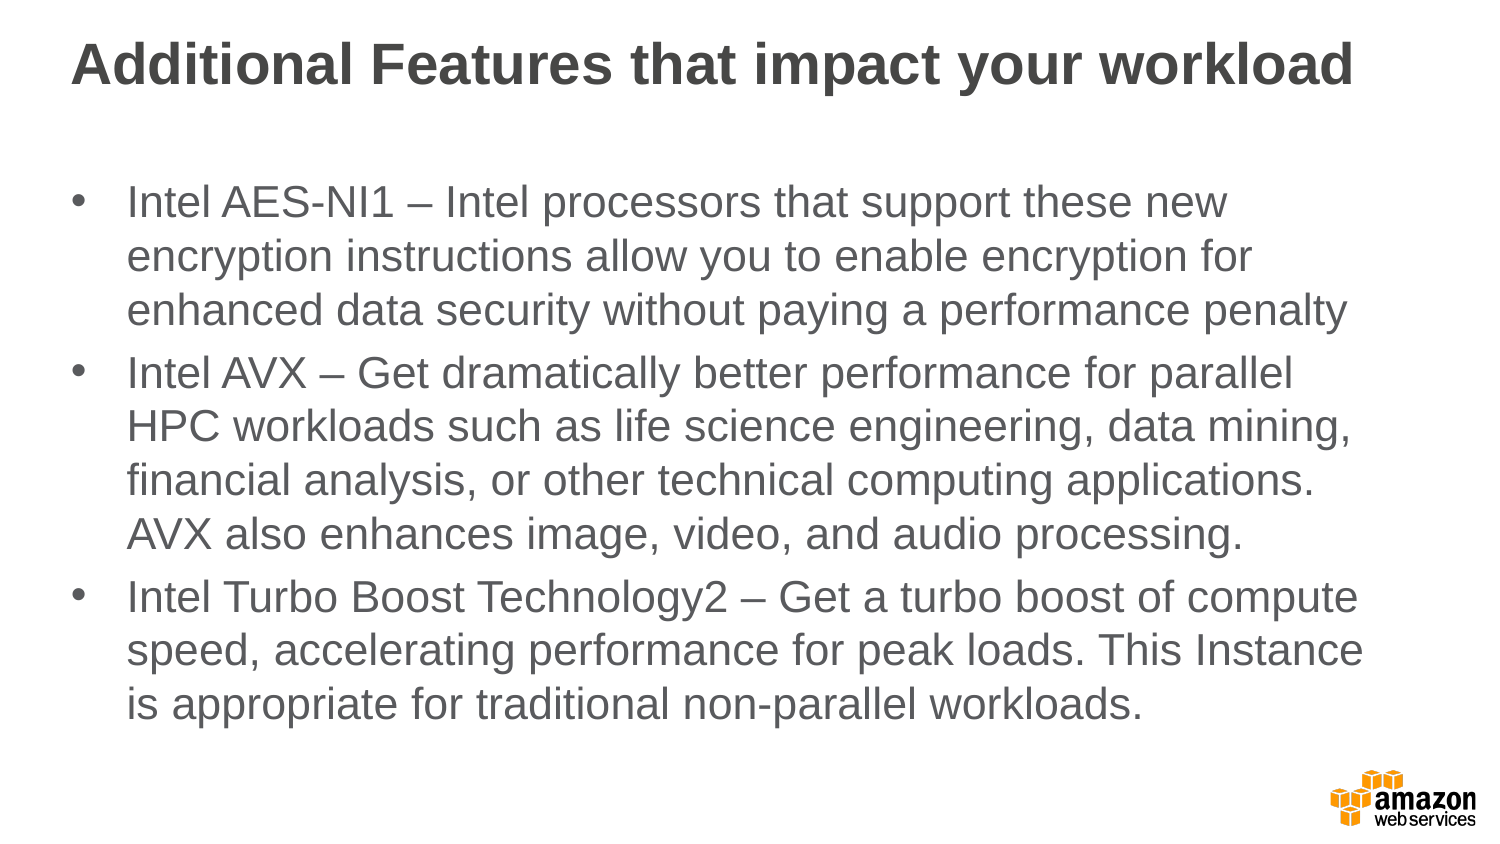

# Additional Features that impact your workload
Intel AES-NI1 – Intel processors that support these new encryption instructions allow you to enable encryption for enhanced data security without paying a performance penalty
Intel AVX – Get dramatically better performance for parallel HPC workloads such as life science engineering, data mining, financial analysis, or other technical computing applications. AVX also enhances image, video, and audio processing.
Intel Turbo Boost Technology2 – Get a turbo boost of compute speed, accelerating performance for peak loads. This Instance is appropriate for traditional non-parallel workloads.